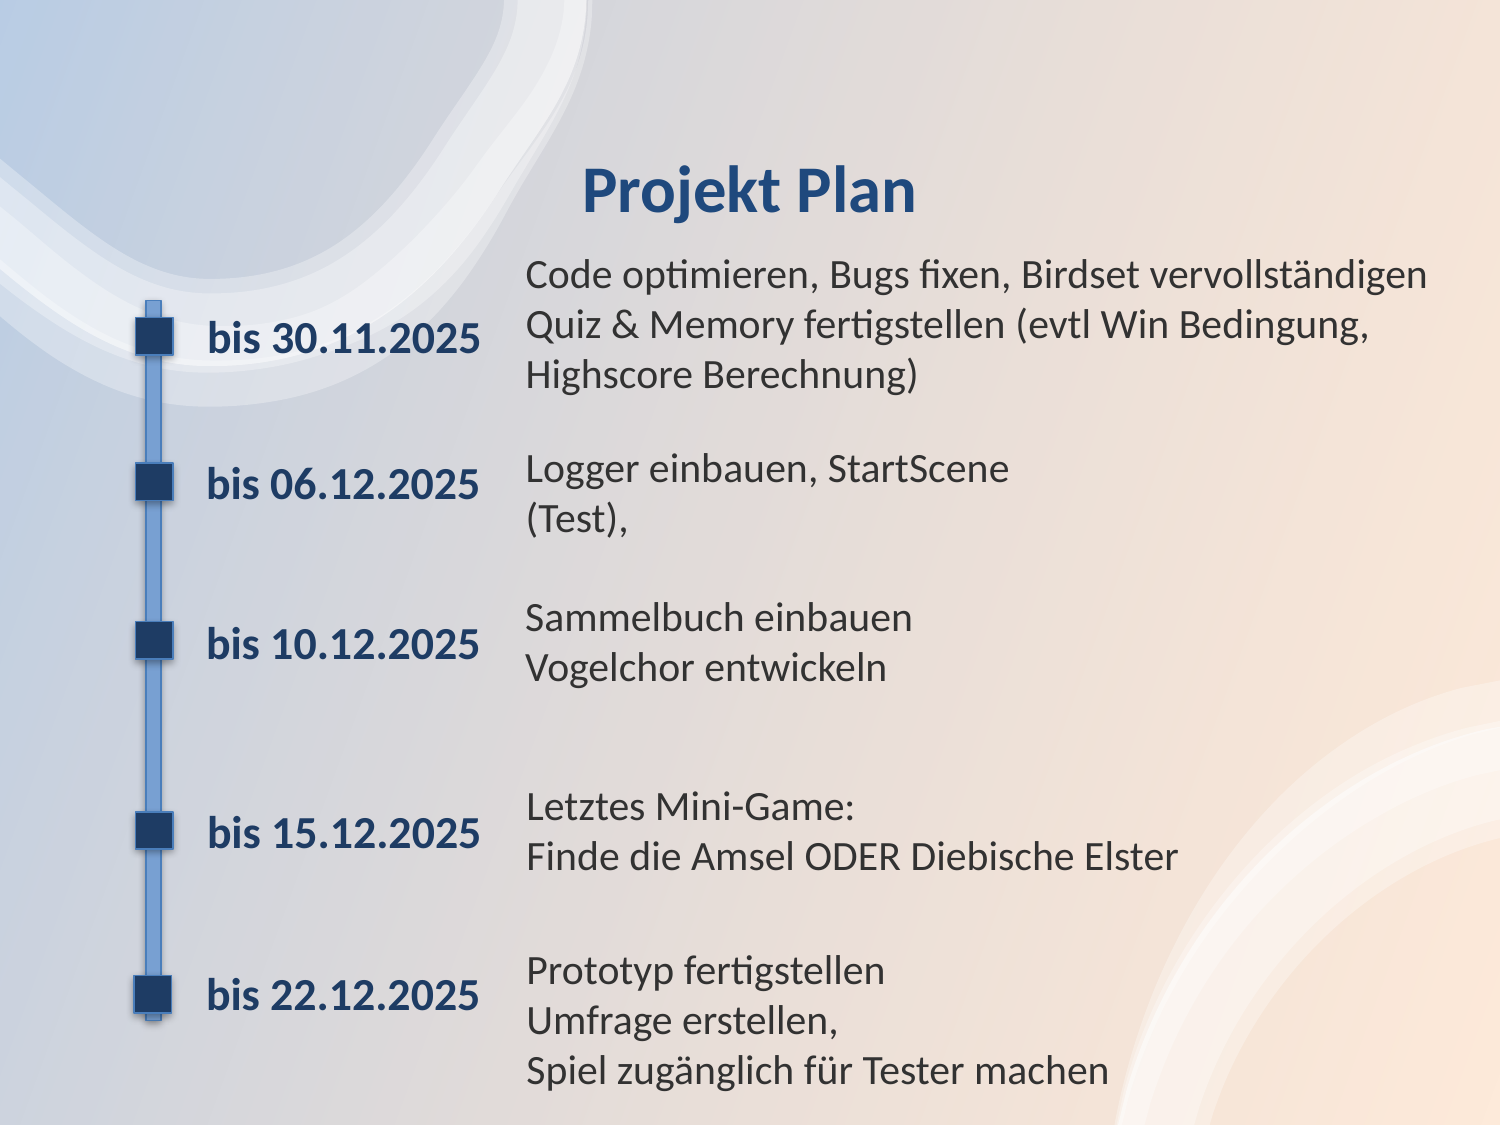

# Projekt Plan
Code optimieren, Bugs fixen, Birdset vervollständigen
Quiz & Memory fertigstellen (evtl Win Bedingung, Highscore Berechnung)

bis 30.11.2025

Logger einbauen, StartScene (Test),
bis 06.12.2025

Sammelbuch einbauen Vogelchor entwickeln
bis 10.12.2025

Letztes Mini-Game:
Finde die Amsel ODER Diebische Elster
bis 15.12.2025

Prototyp fertigstellen
Umfrage erstellen,
Spiel zugänglich für Tester machen
bis 22.12.2025